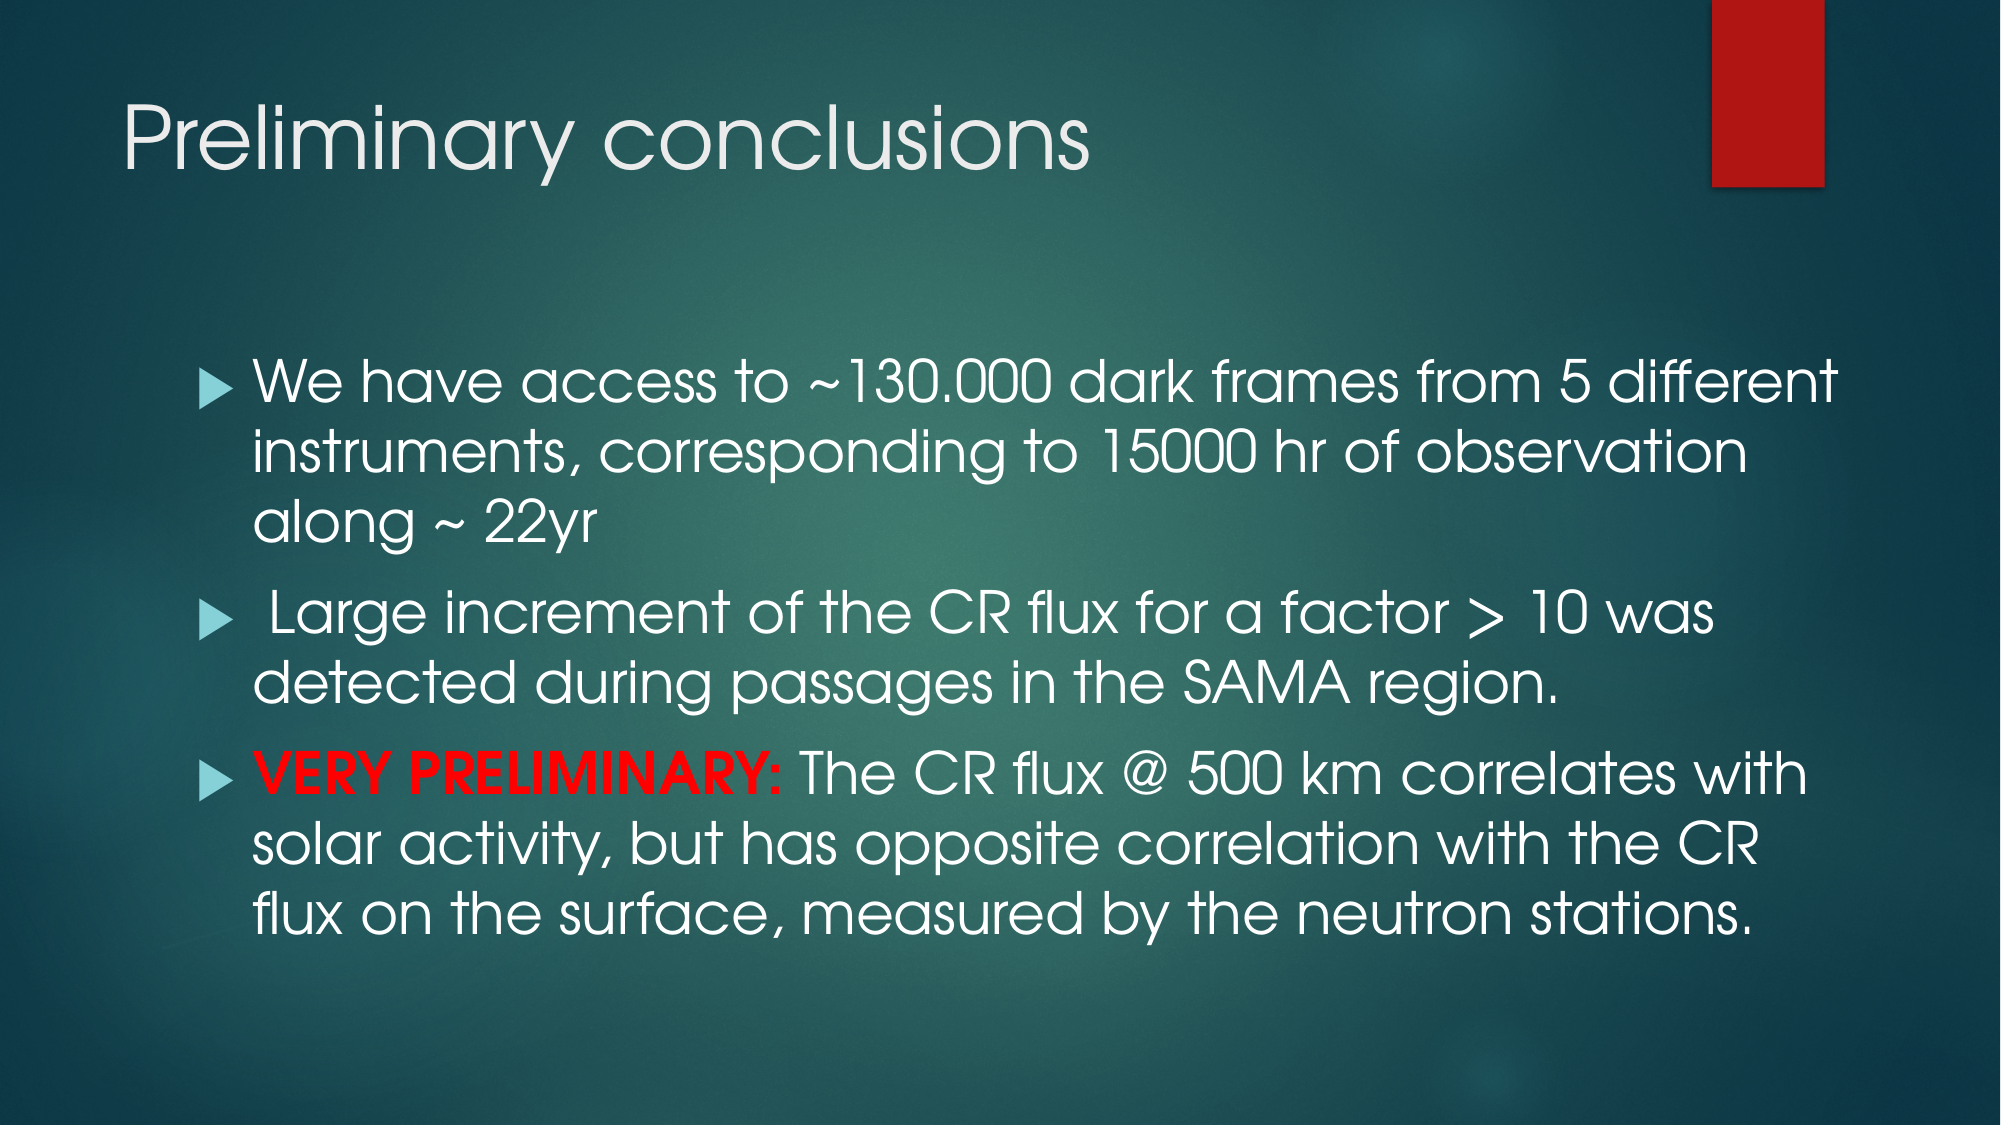

# Preliminary conclusions
We have access to ~130.000 dark frames from 5 different instruments, corresponding to 15000 hr of observation along ~ 22yr
 Large increment of the CR flux for a factor > 10 was detected during passages in the SAMA region.
VERY PRELIMINARY: The CR flux @ 500 km correlates with solar activity, but has opposite correlation with the CR flux on the surface, measured by the neutron stations.